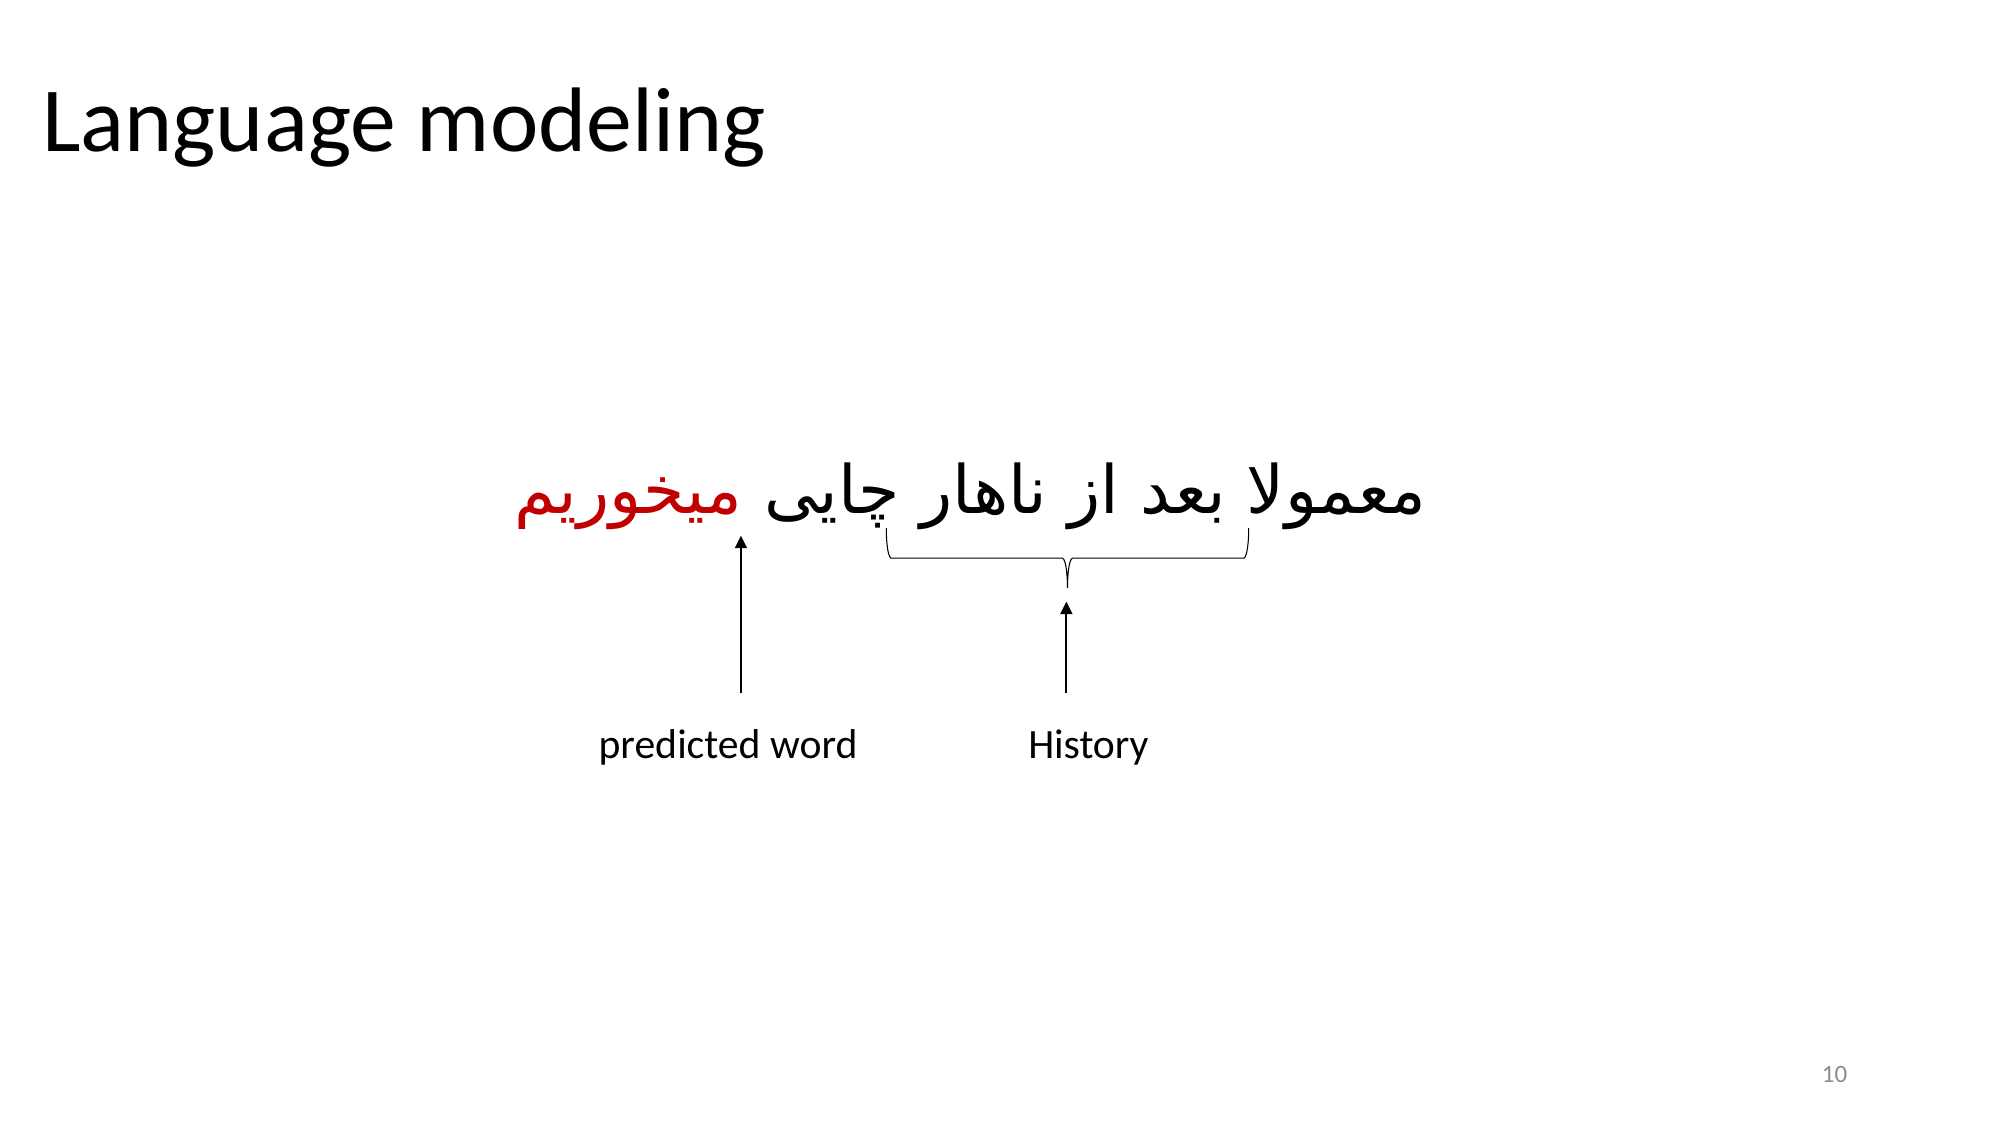

# Language modeling

معمولا بعد از ناهار چایی میخوریم
predicted word
History
10